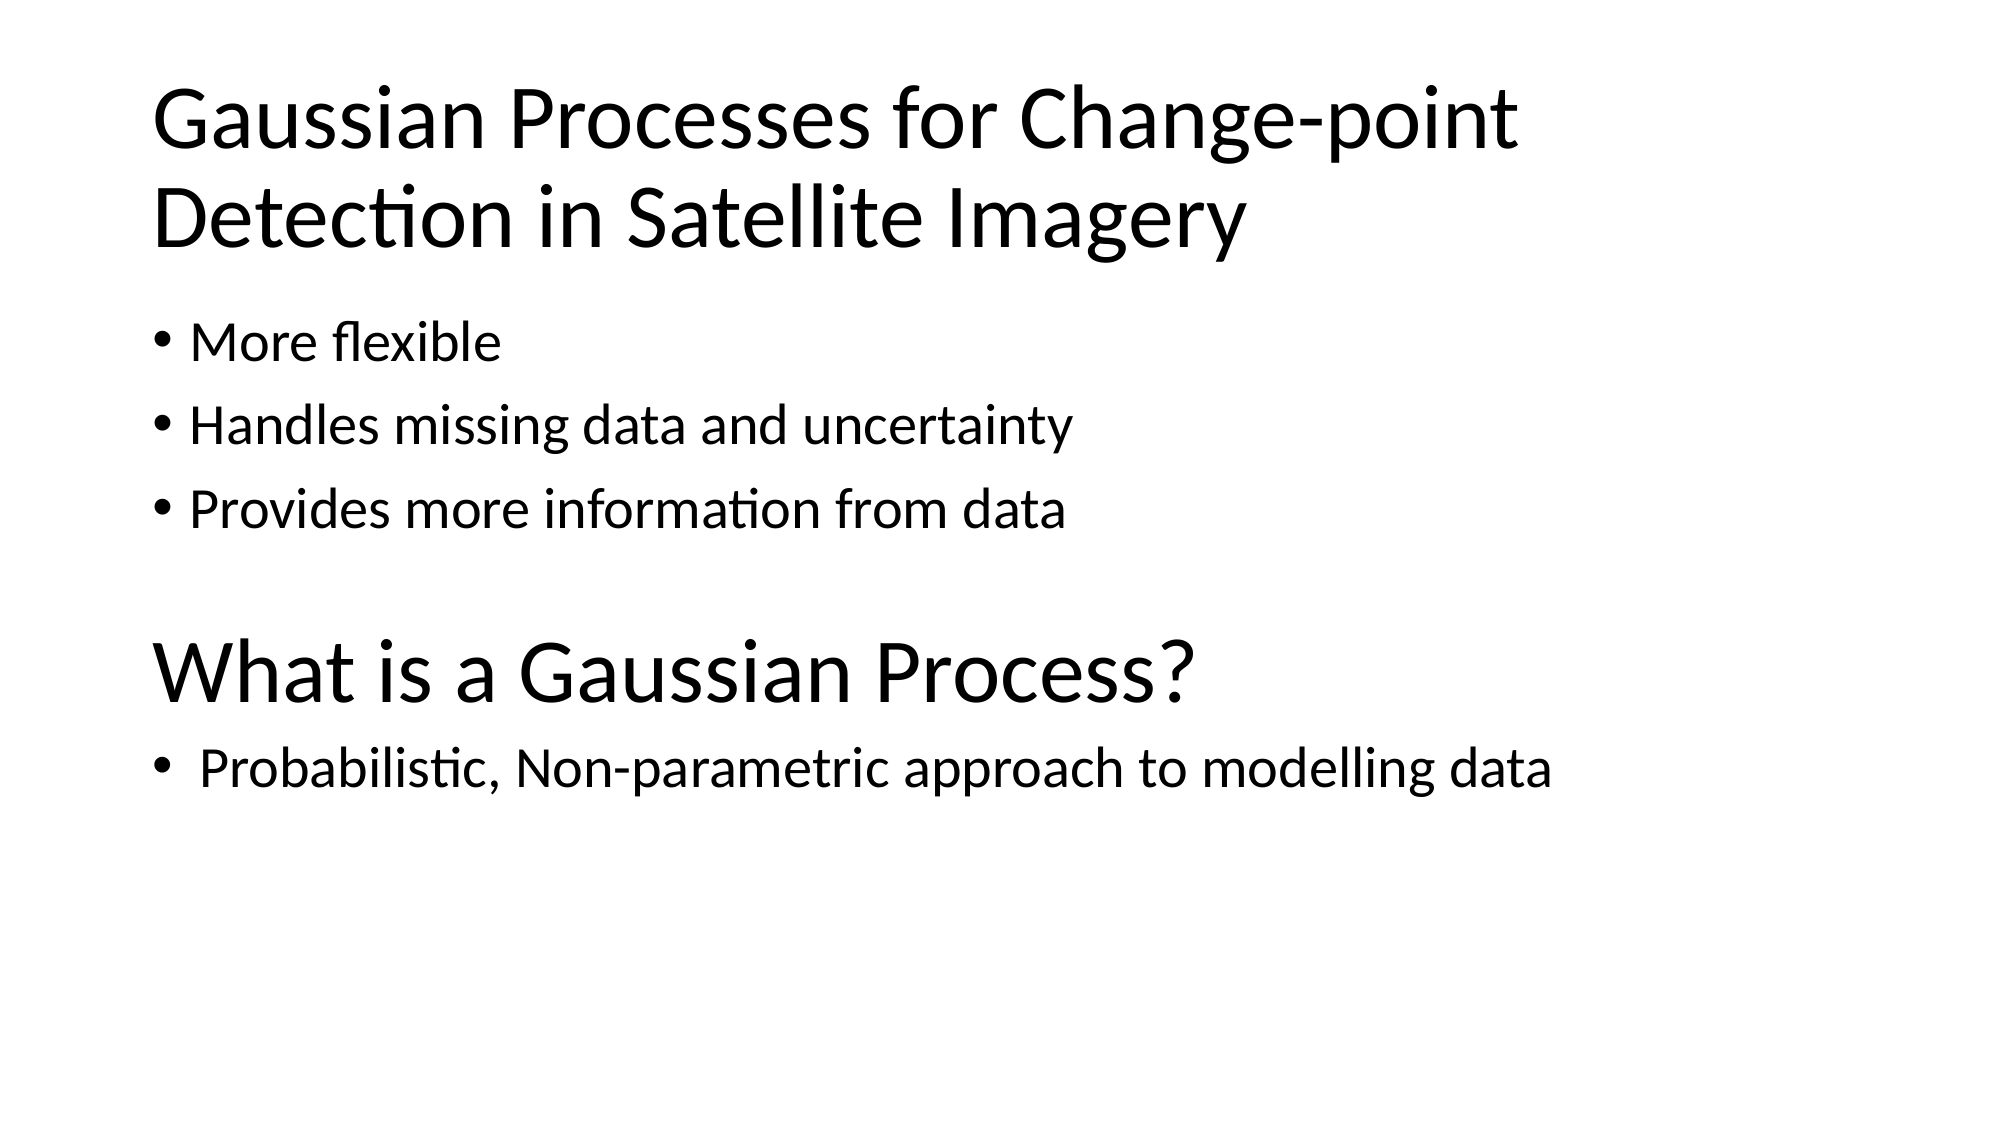

# Gaussian Processes for Change-point Detection in Satellite Imagery
More flexible
Handles missing data and uncertainty
Provides more information from data

What is a Gaussian Process?

Probabilistic, Non-parametric approach to modelling data